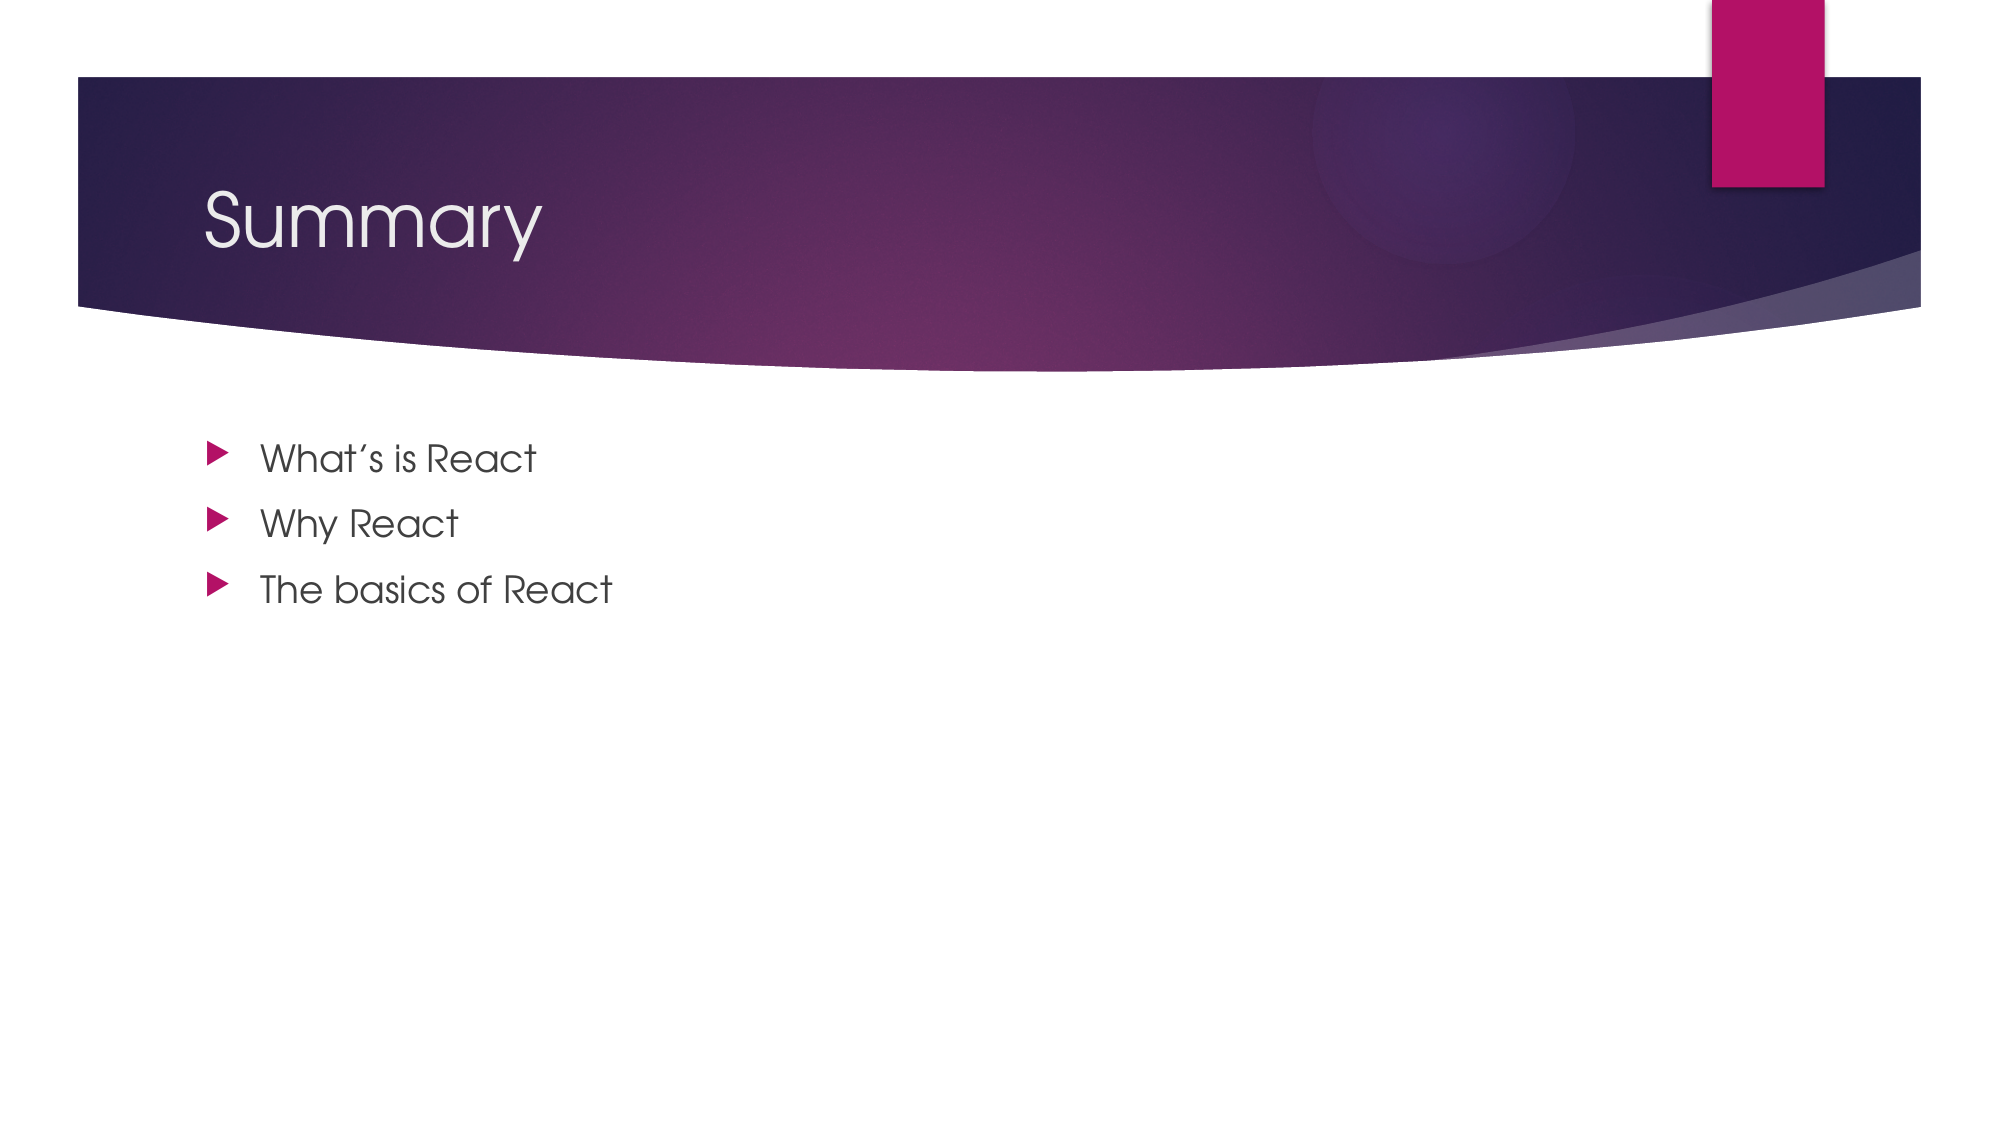

# Summary
What’s is React
Why React
The basics of React